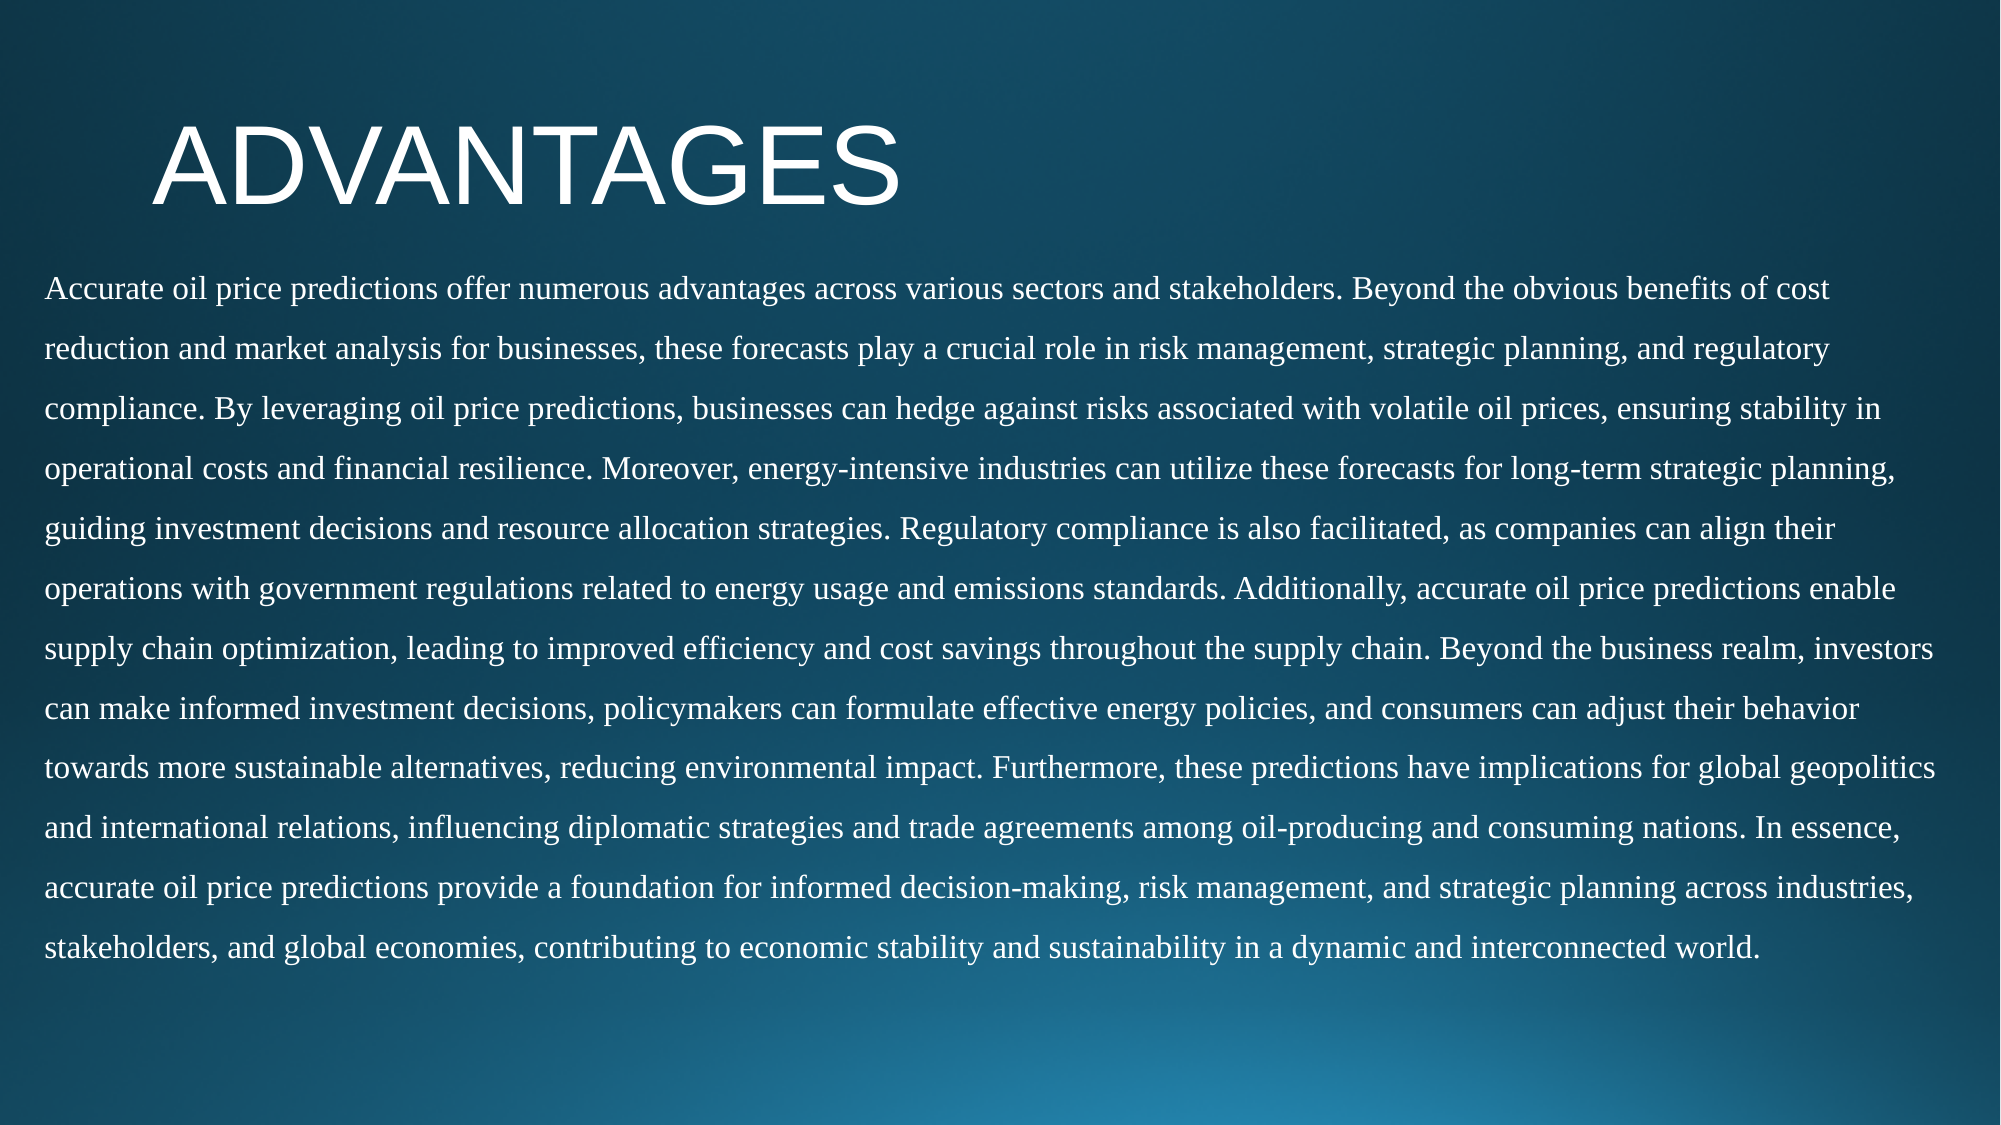

# ADVANTAGES
Accurate oil price predictions offer numerous advantages across various sectors and stakeholders. Beyond the obvious benefits of cost reduction and market analysis for businesses, these forecasts play a crucial role in risk management, strategic planning, and regulatory compliance. By leveraging oil price predictions, businesses can hedge against risks associated with volatile oil prices, ensuring stability in operational costs and financial resilience. Moreover, energy-intensive industries can utilize these forecasts for long-term strategic planning, guiding investment decisions and resource allocation strategies. Regulatory compliance is also facilitated, as companies can align their operations with government regulations related to energy usage and emissions standards. Additionally, accurate oil price predictions enable supply chain optimization, leading to improved efficiency and cost savings throughout the supply chain. Beyond the business realm, investors can make informed investment decisions, policymakers can formulate effective energy policies, and consumers can adjust their behavior towards more sustainable alternatives, reducing environmental impact. Furthermore, these predictions have implications for global geopolitics and international relations, influencing diplomatic strategies and trade agreements among oil-producing and consuming nations. In essence, accurate oil price predictions provide a foundation for informed decision-making, risk management, and strategic planning across industries, stakeholders, and global economies, contributing to economic stability and sustainability in a dynamic and interconnected world.